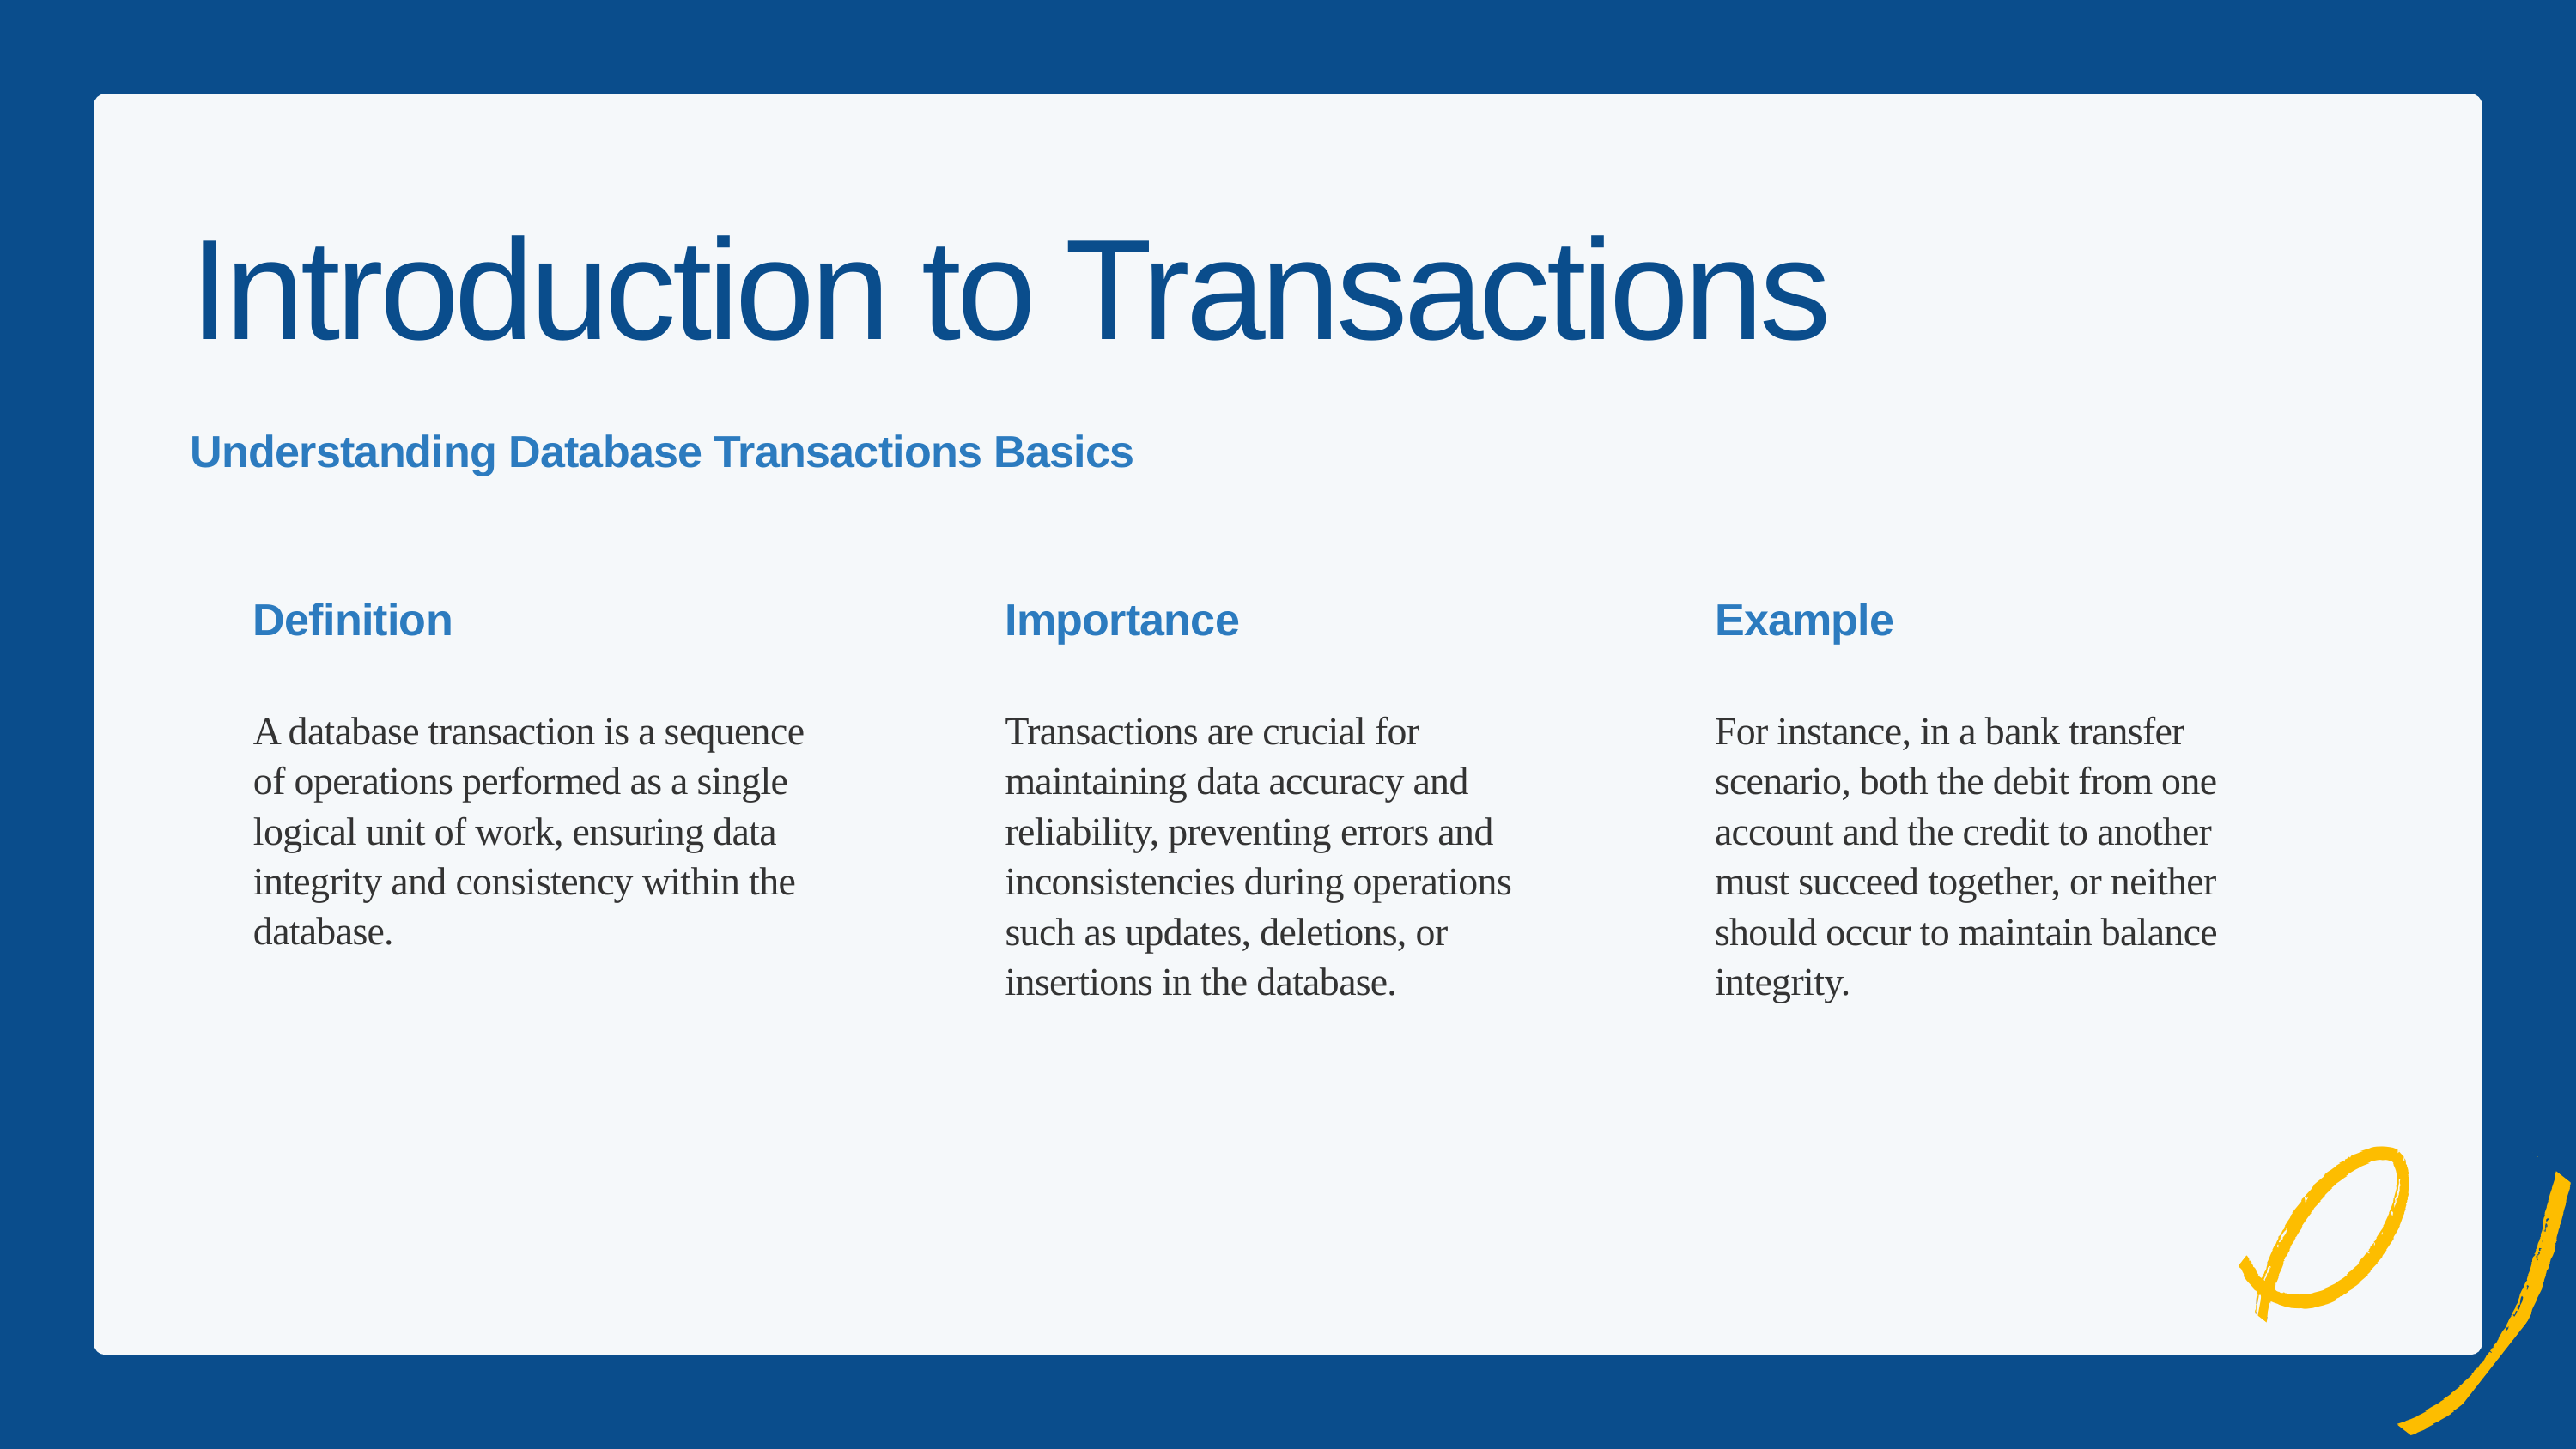

Introduction to Transactions
Understanding Database Transactions Basics
Definition
A database transaction is a sequence of operations performed as a single logical unit of work, ensuring data integrity and consistency within the database.
Importance
Transactions are crucial for maintaining data accuracy and reliability, preventing errors and inconsistencies during operations such as updates, deletions, or insertions in the database.
Example
For instance, in a bank transfer scenario, both the debit from one account and the credit to another must succeed together, or neither should occur to maintain balance integrity.